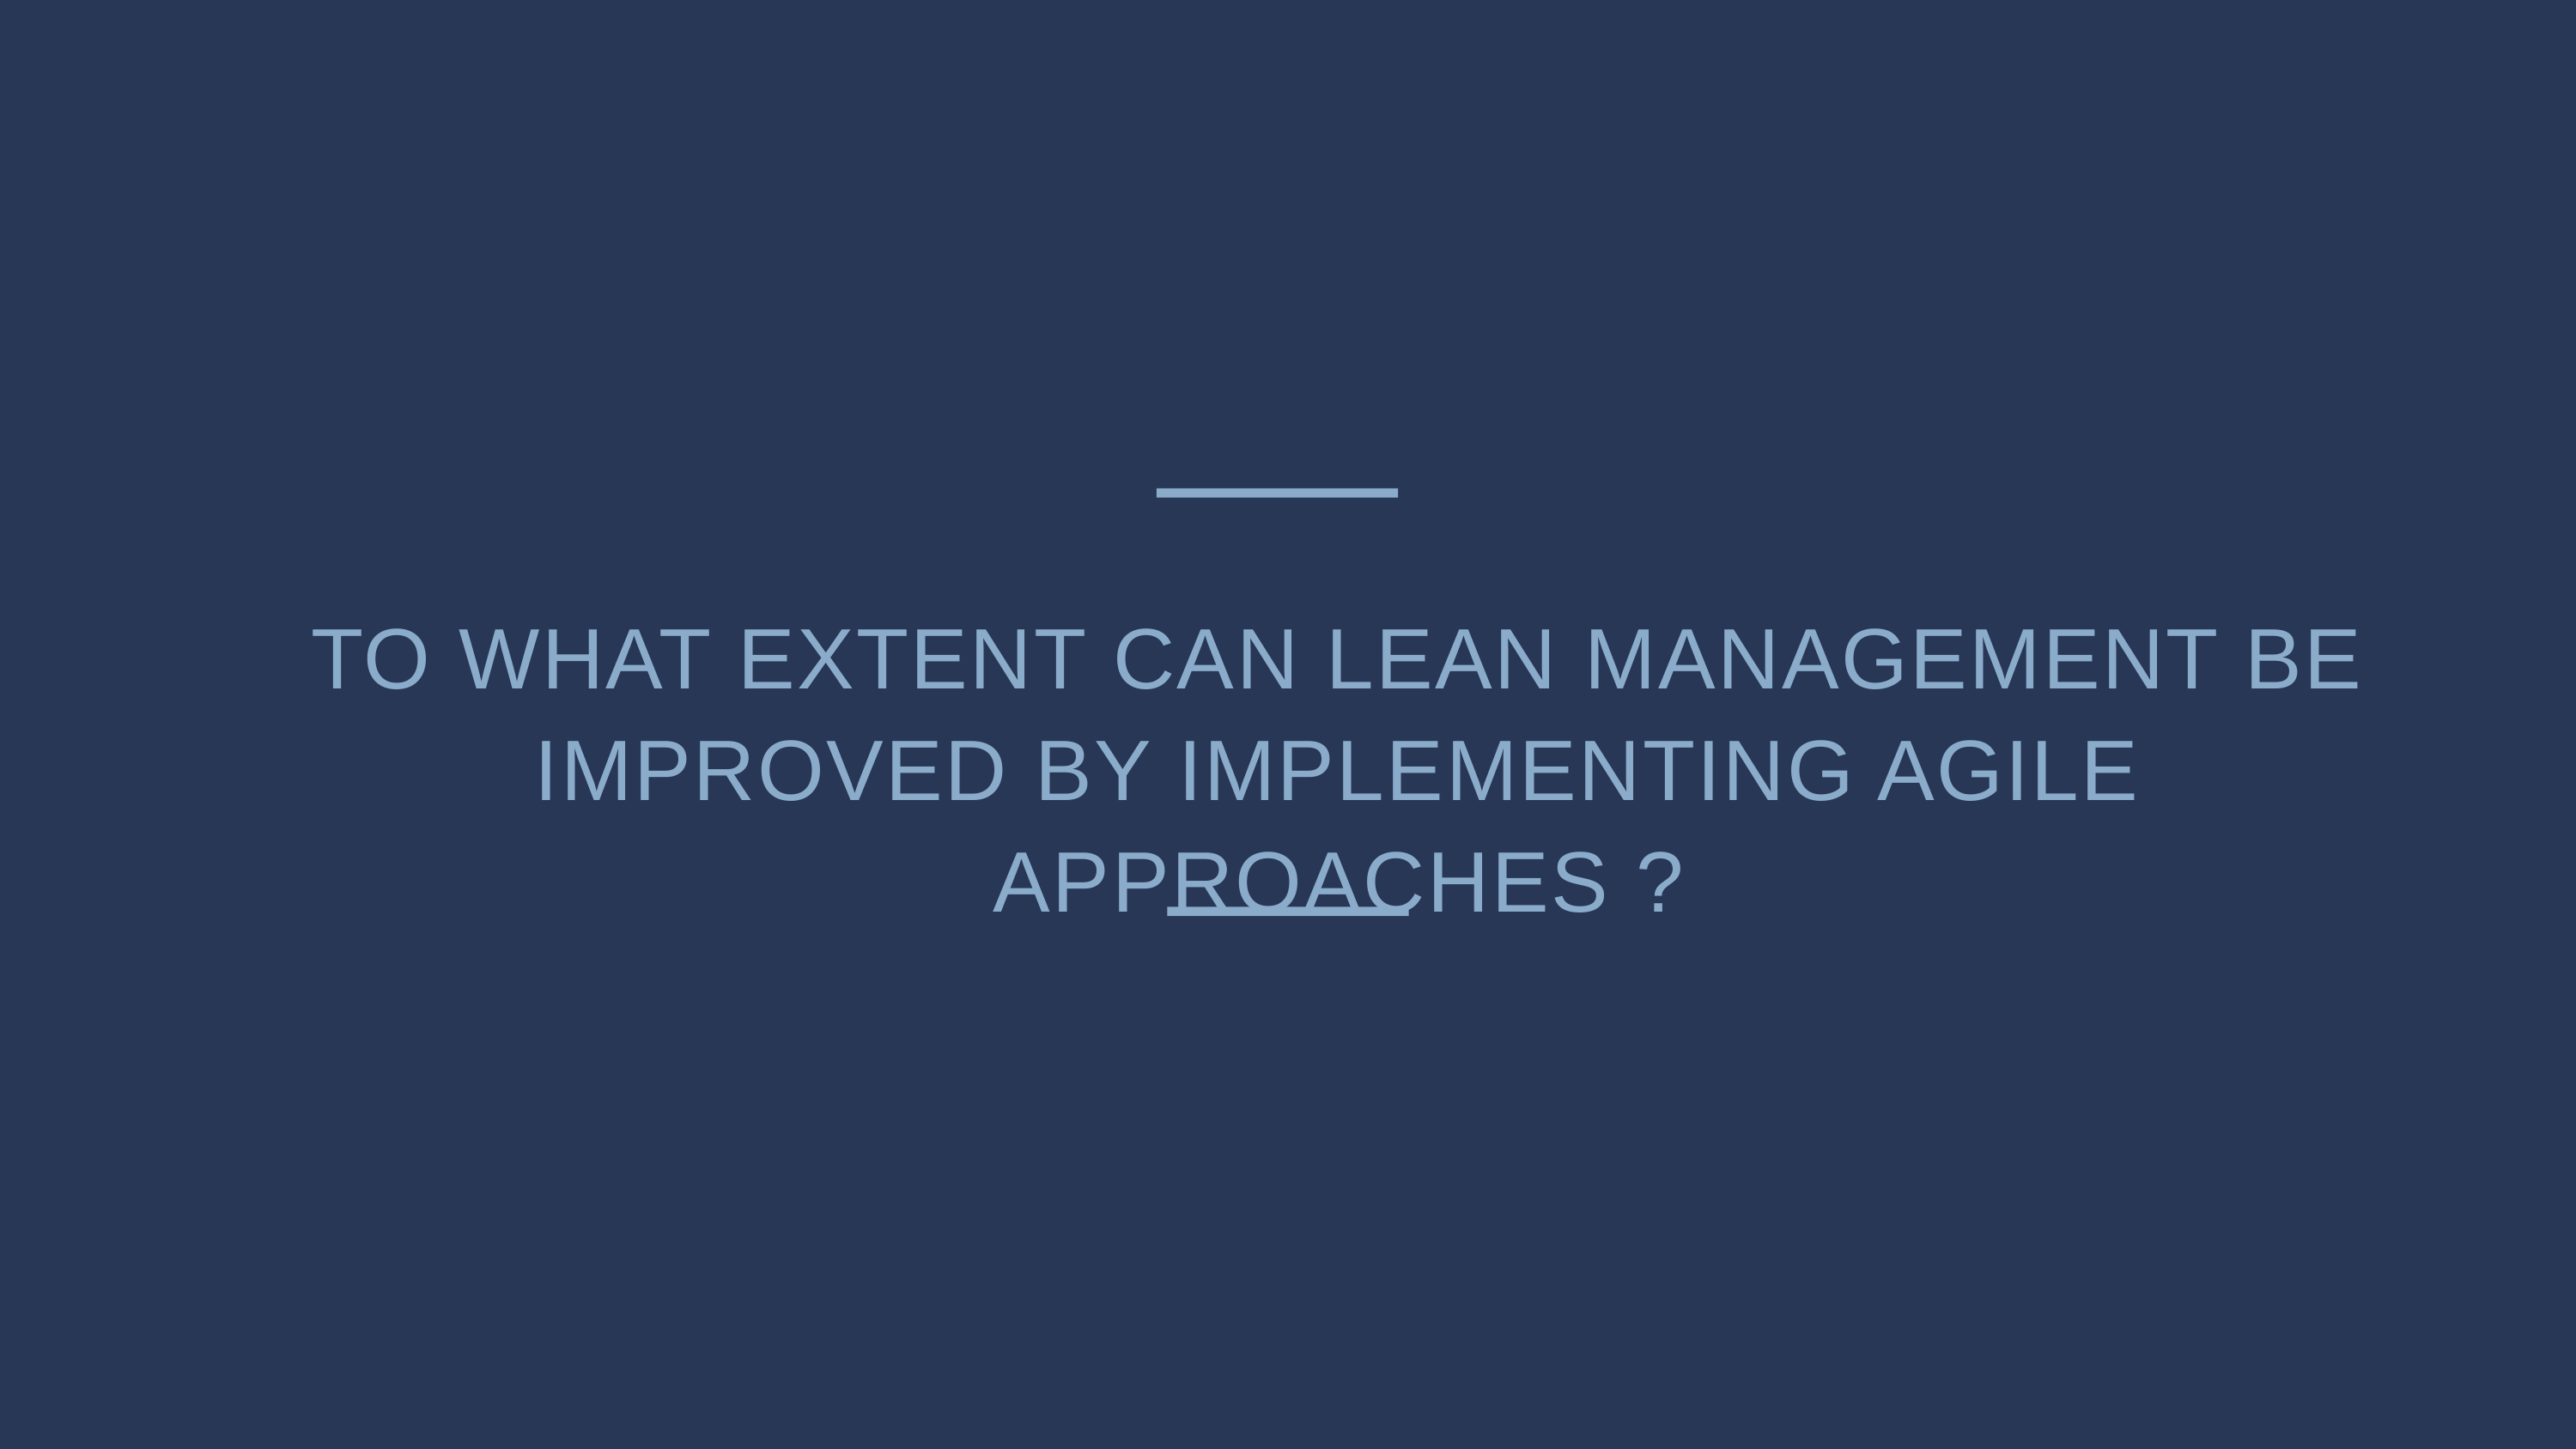

TO WHAT EXTENT CAN LEAN MANAGEMENT BE IMPROVED BY IMPLEMENTING AGILE APPROACHES ?